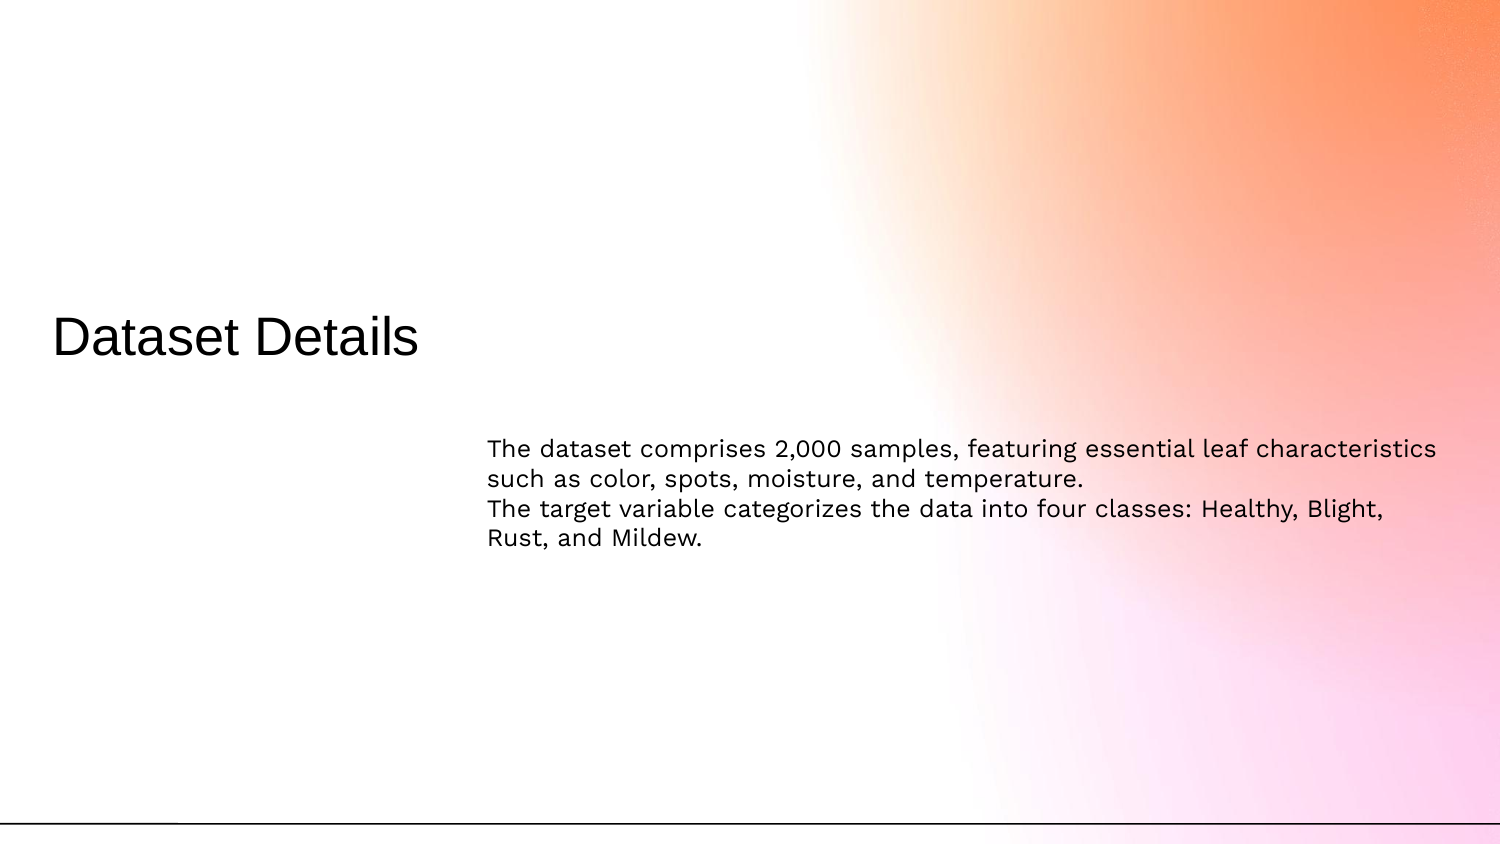

# Dataset Details
The dataset comprises 2,000 samples, featuring essential leaf characteristics such as color, spots, moisture, and temperature.
The target variable categorizes the data into four classes: Healthy, Blight, Rust, and Mildew.